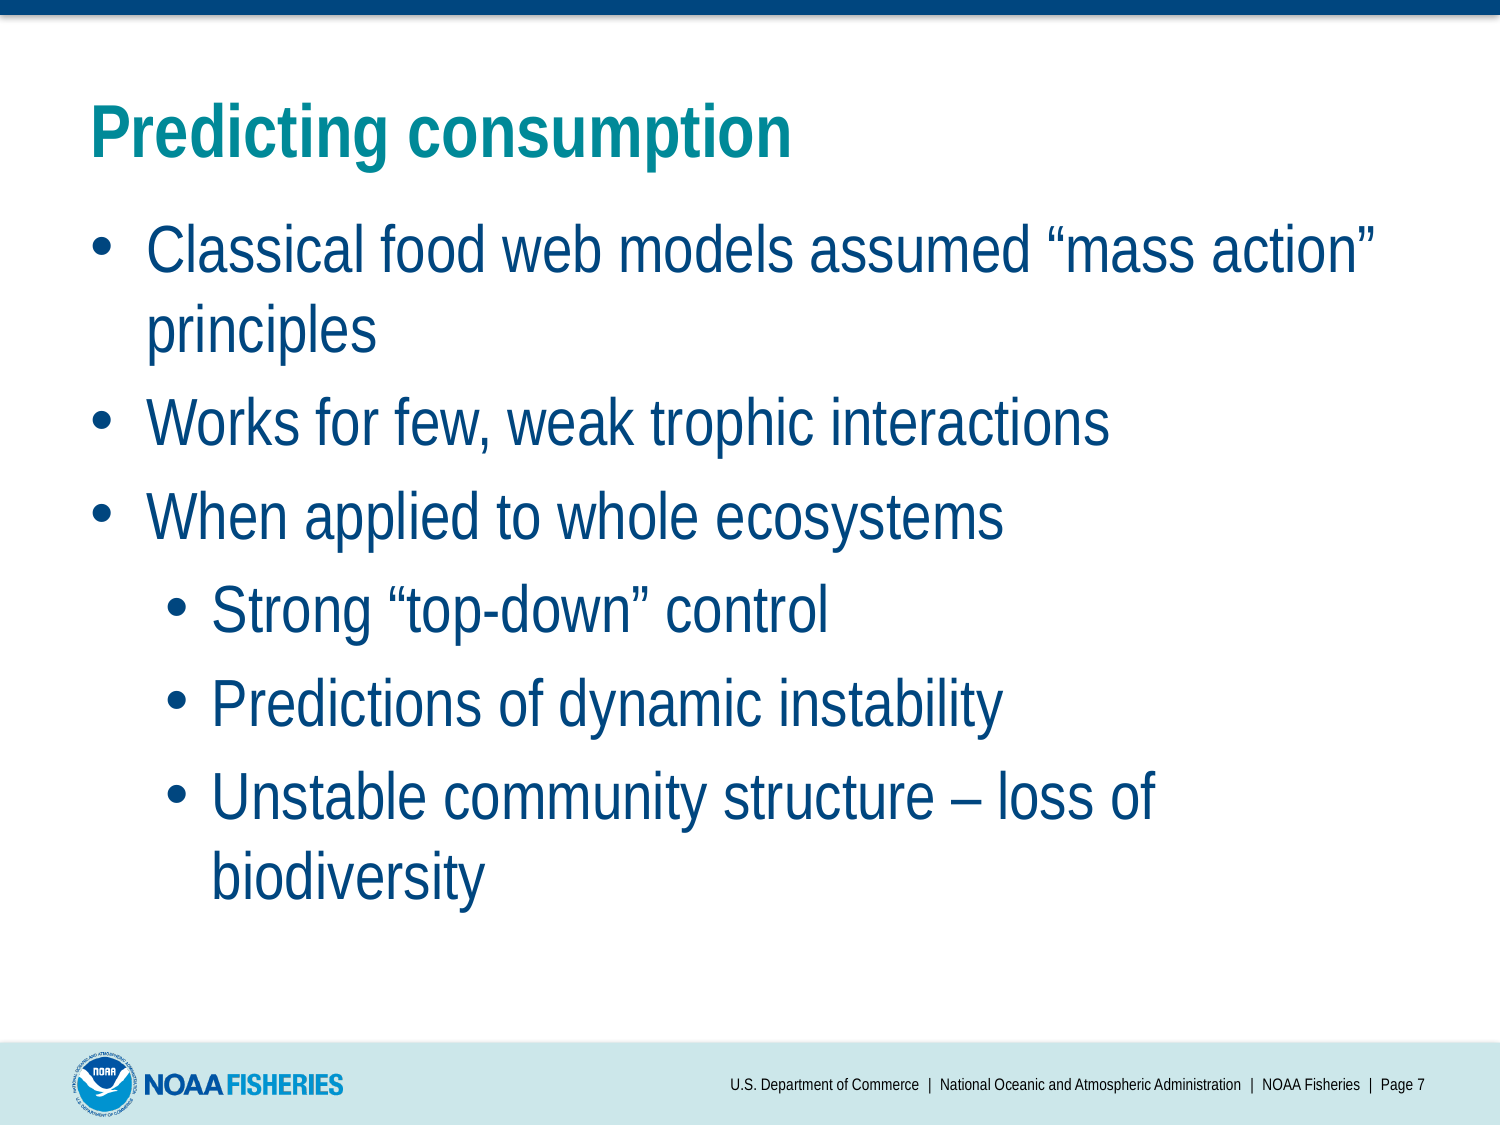

# Predicting consumption
Classical food web models assumed “mass action” principles
Works for few, weak trophic interactions
When applied to whole ecosystems
Strong “top-down” control
Predictions of dynamic instability
Unstable community structure – loss of biodiversity
U.S. Department of Commerce | National Oceanic and Atmospheric Administration | NOAA Fisheries | Page 7